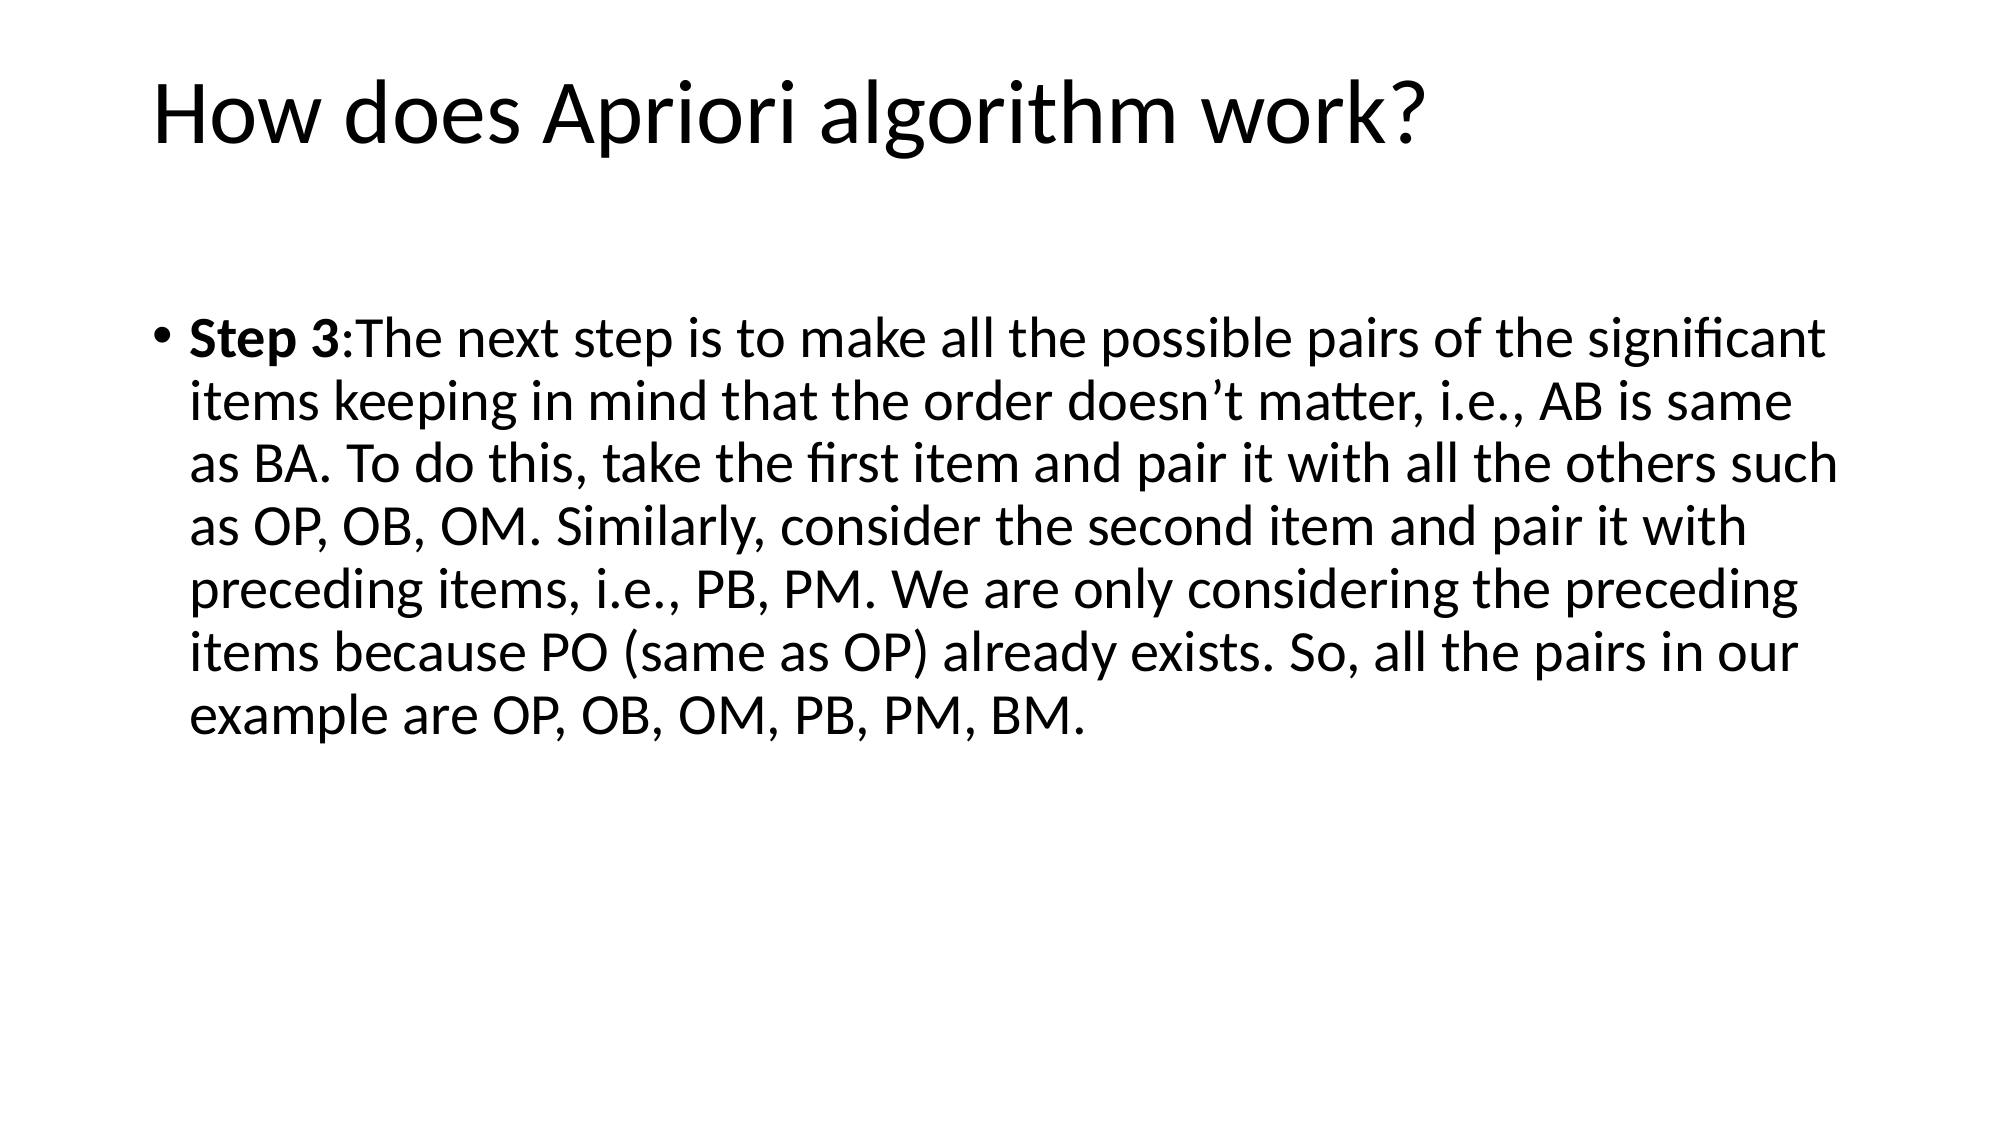

# How does Apriori algorithm work?
Step 3:The next step is to make all the possible pairs of the significant items keeping in mind that the order doesn’t matter, i.e., AB is same as BA. To do this, take the first item and pair it with all the others such as OP, OB, OM. Similarly, consider the second item and pair it with preceding items, i.e., PB, PM. We are only considering the preceding items because PO (same as OP) already exists. So, all the pairs in our example are OP, OB, OM, PB, PM, BM.